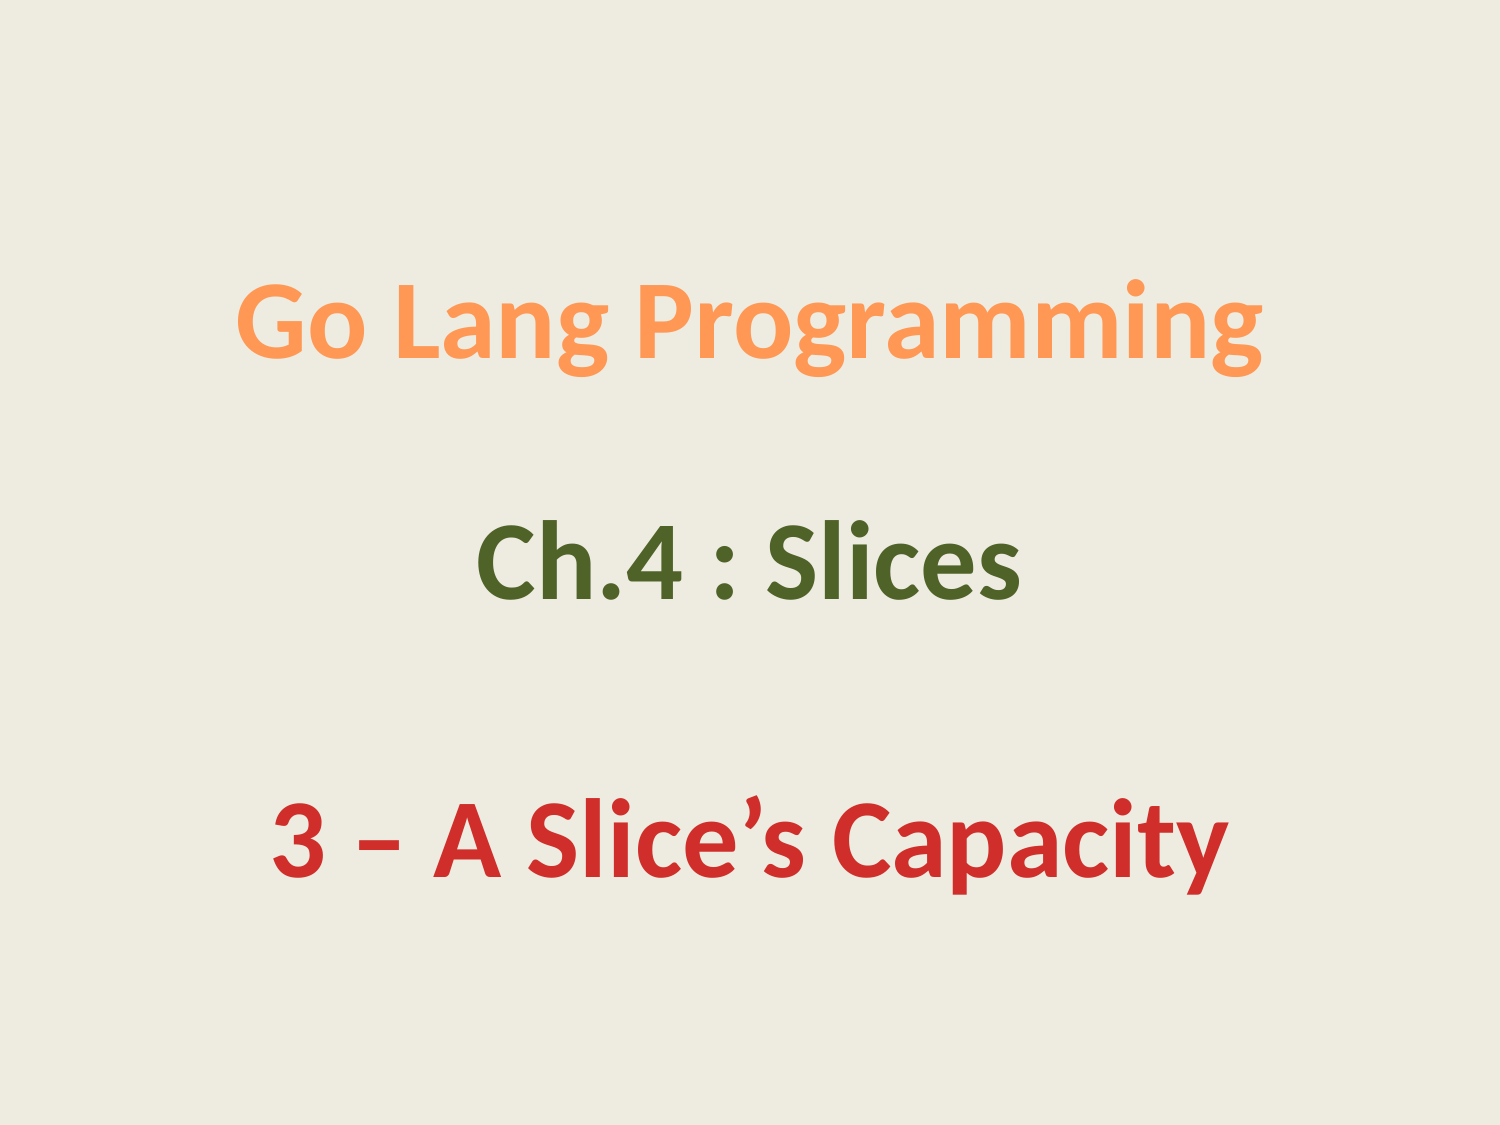

Go Lang Programming
Ch.4 : Slices
3 – A Slice’s Capacity